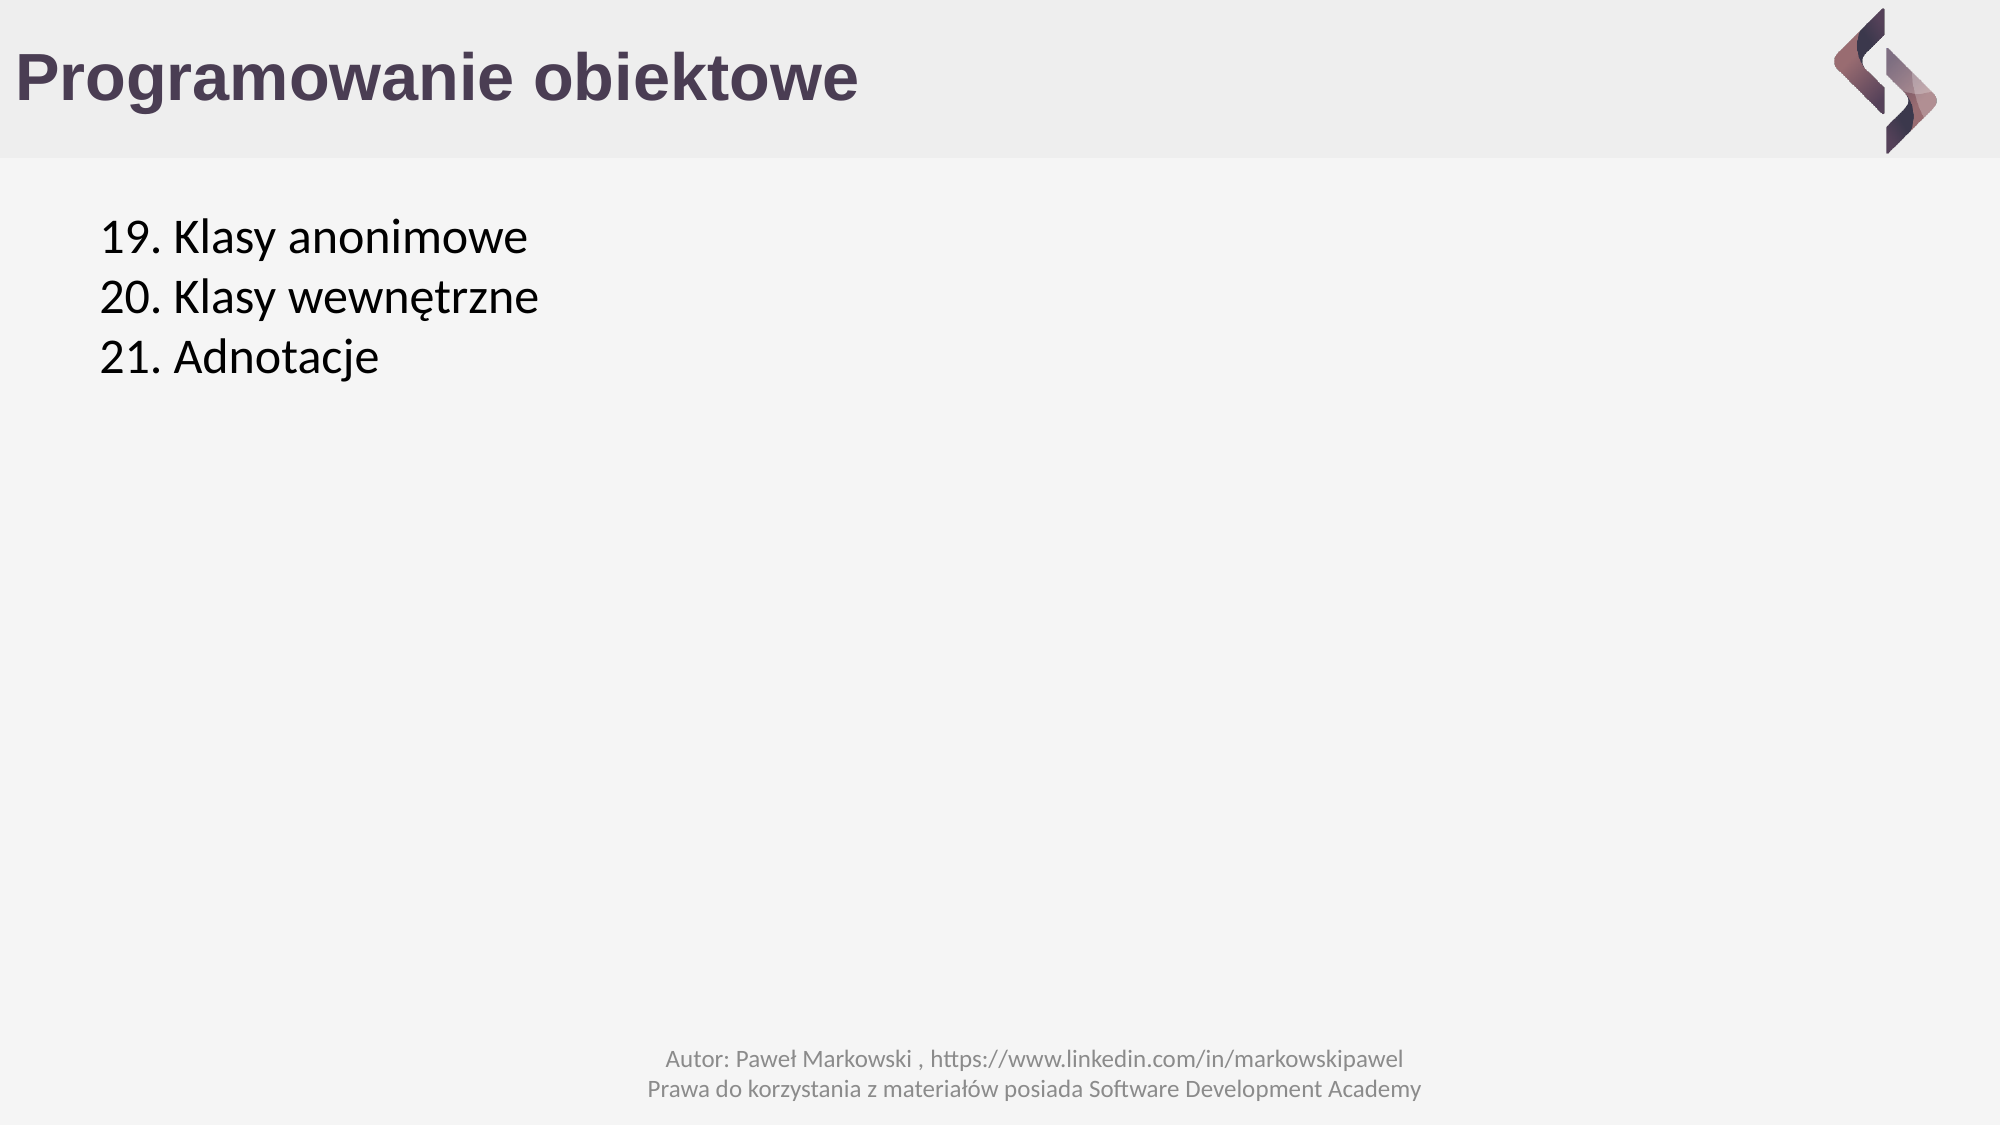

# Programowanie obiektowe
19. Klasy anonimowe
20. Klasy wewnętrzne
21. Adnotacje

Autor: Paweł Markowski , https://www.linkedin.com/in/markowskipawel
Prawa do korzystania z materiałów posiada Software Development Academy